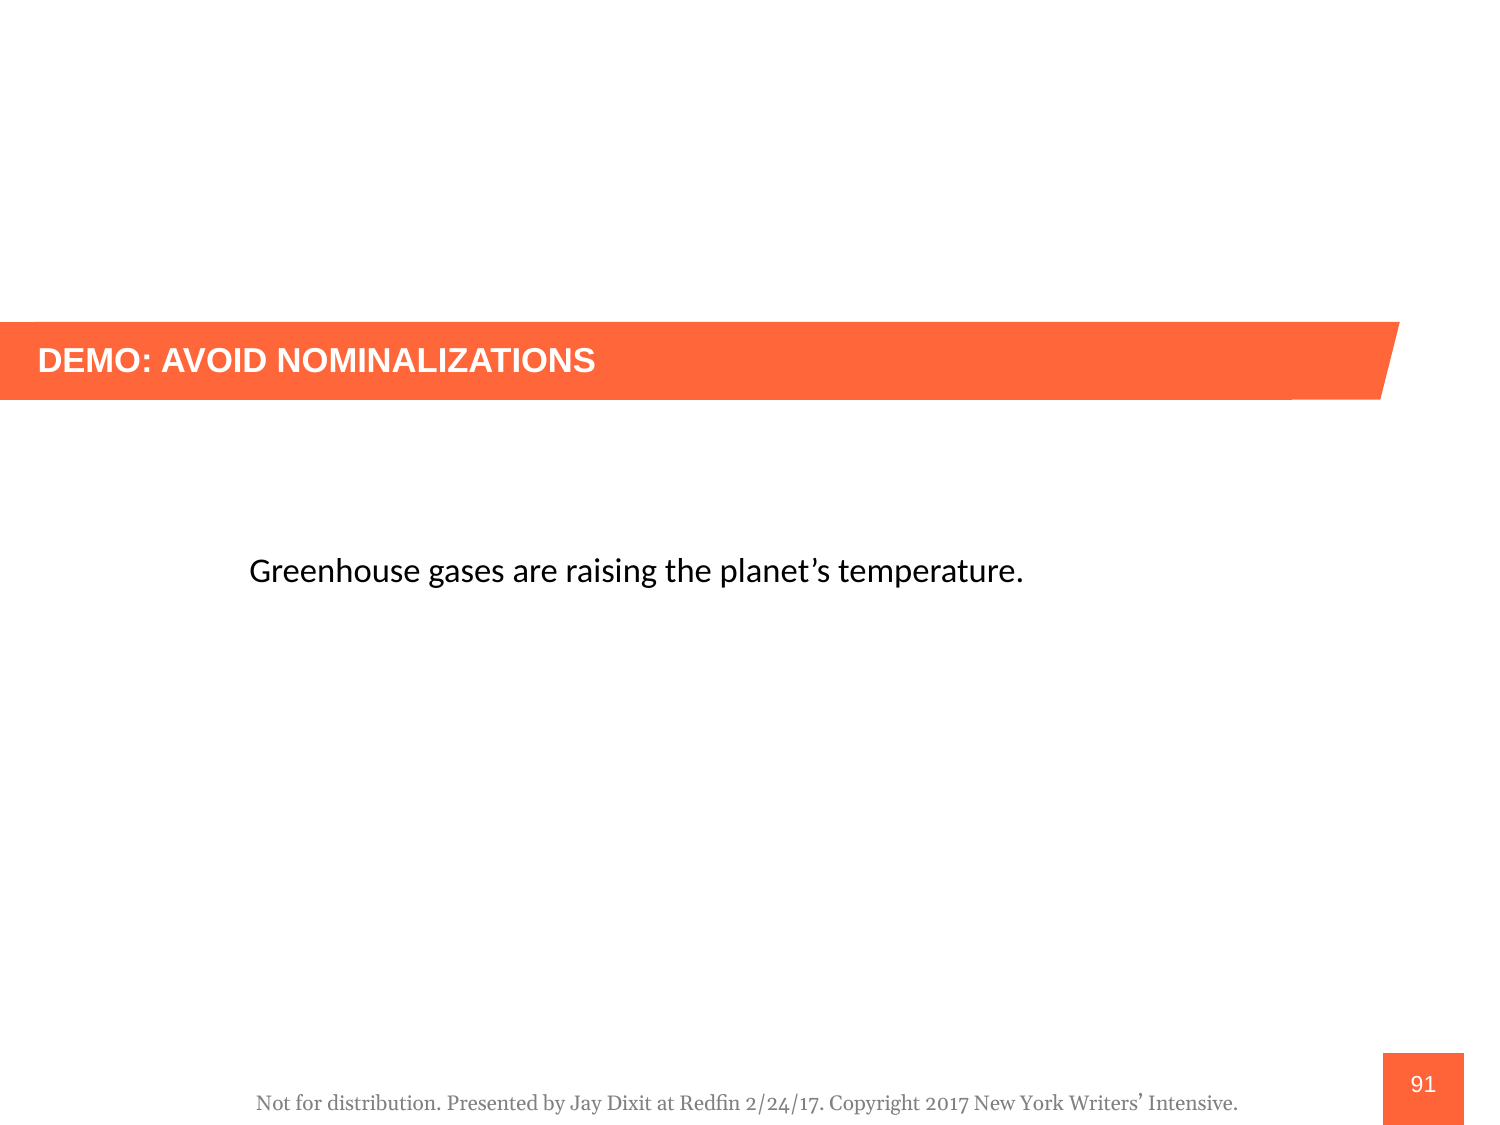

DEMO: AVOID NOMINALIZATIONS
Greenhouse gases are raising the planet’s temperature.